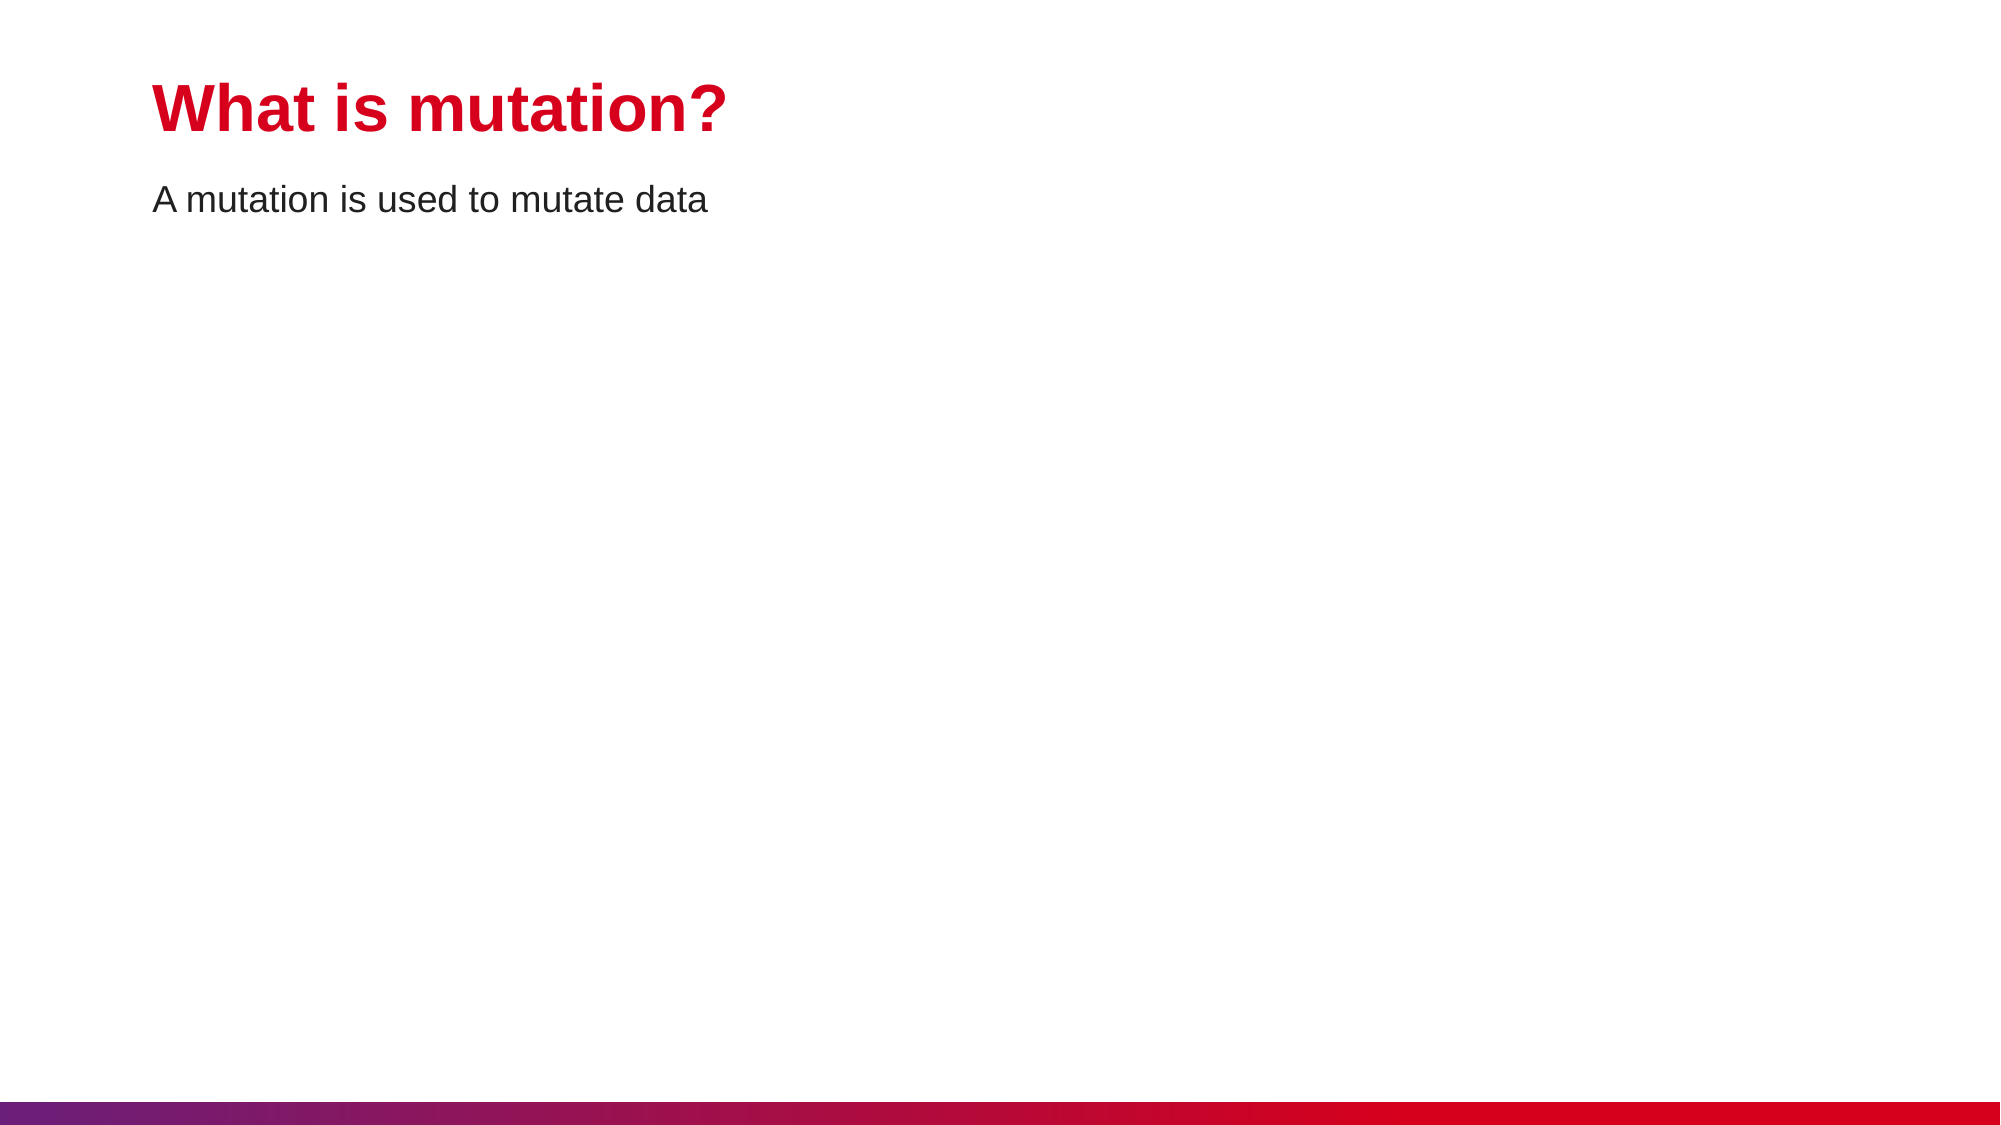

# What is mutation?
A mutation is used to mutate data